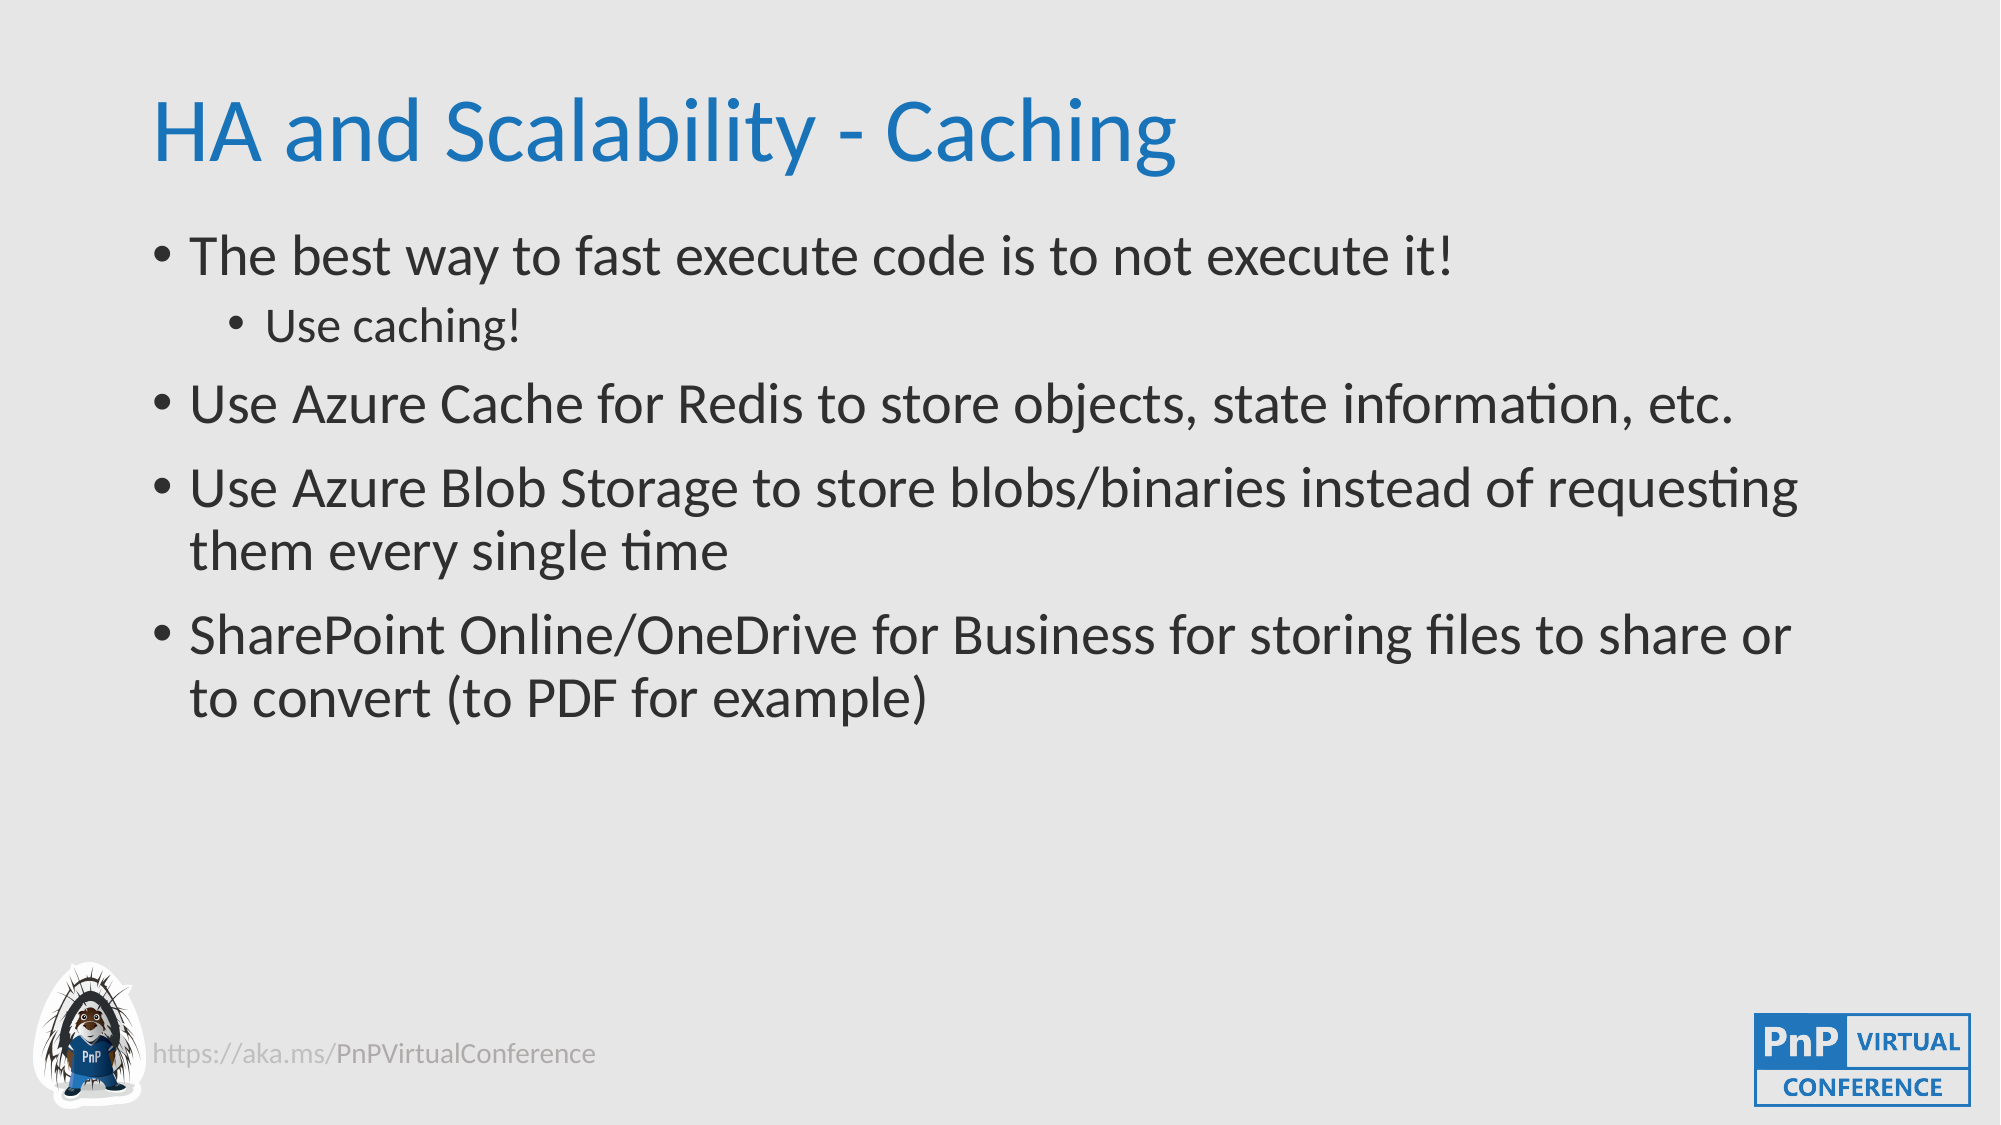

# HA and Scalability - Caching
The best way to fast execute code is to not execute it!
Use caching!
Use Azure Cache for Redis to store objects, state information, etc.
Use Azure Blob Storage to store blobs/binaries instead of requesting them every single time
SharePoint Online/OneDrive for Business for storing files to share or to convert (to PDF for example)